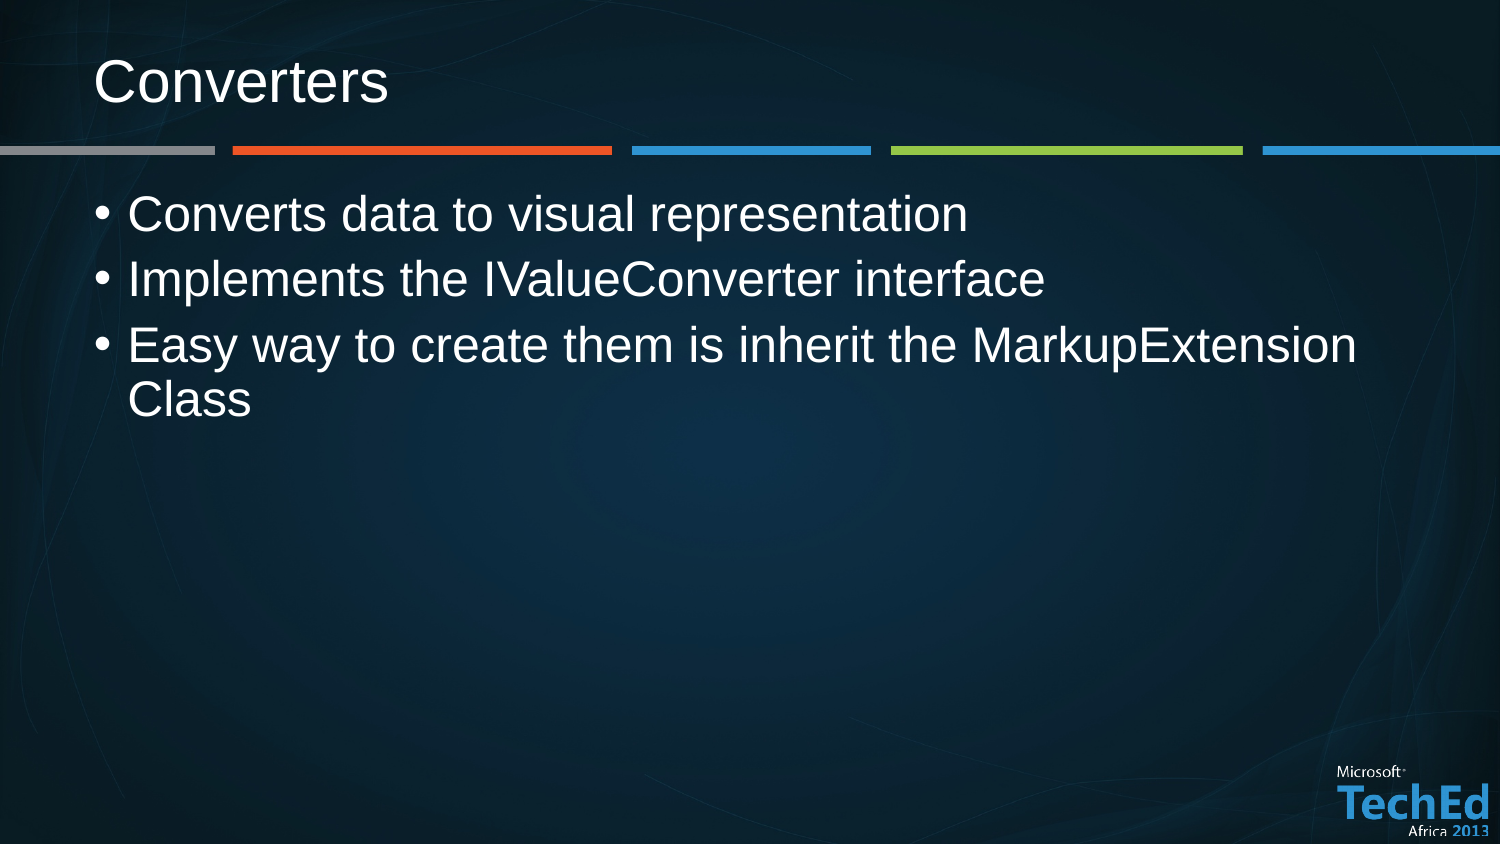

# Converters
Converts data to visual representation
Implements the IValueConverter interface
Easy way to create them is inherit the MarkupExtension Class